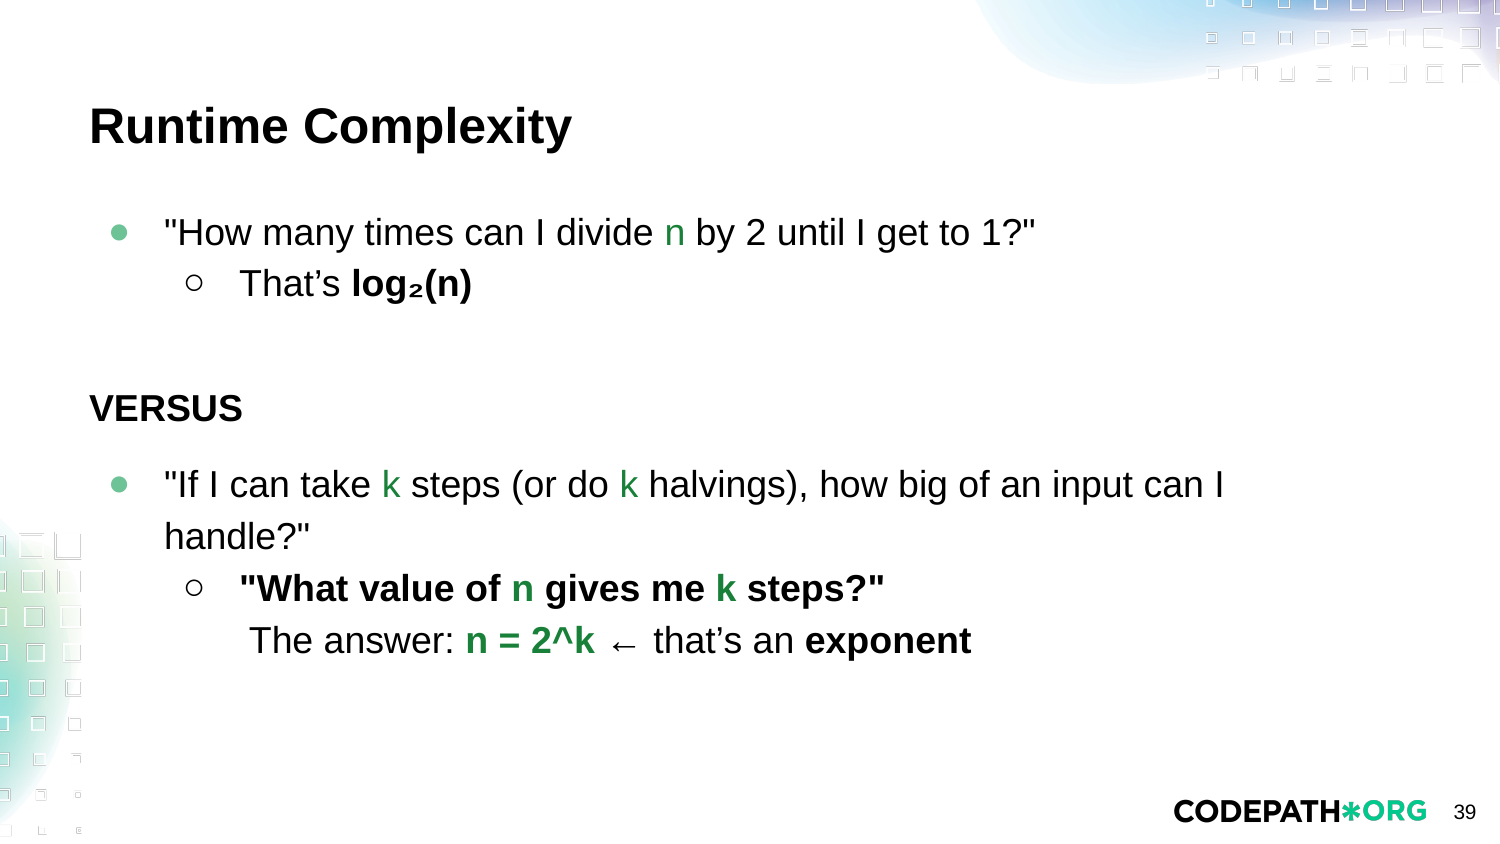

# Runtime Complexity

"How many times can I divide n by 2 until I get to 1?"
That’s log₂(n)
								VERSUS
"If I can take k steps (or do k halvings), how big of an input can I handle?"
"What value of n gives me k steps?"
 The answer: n = 2^k ← that’s an exponent

39